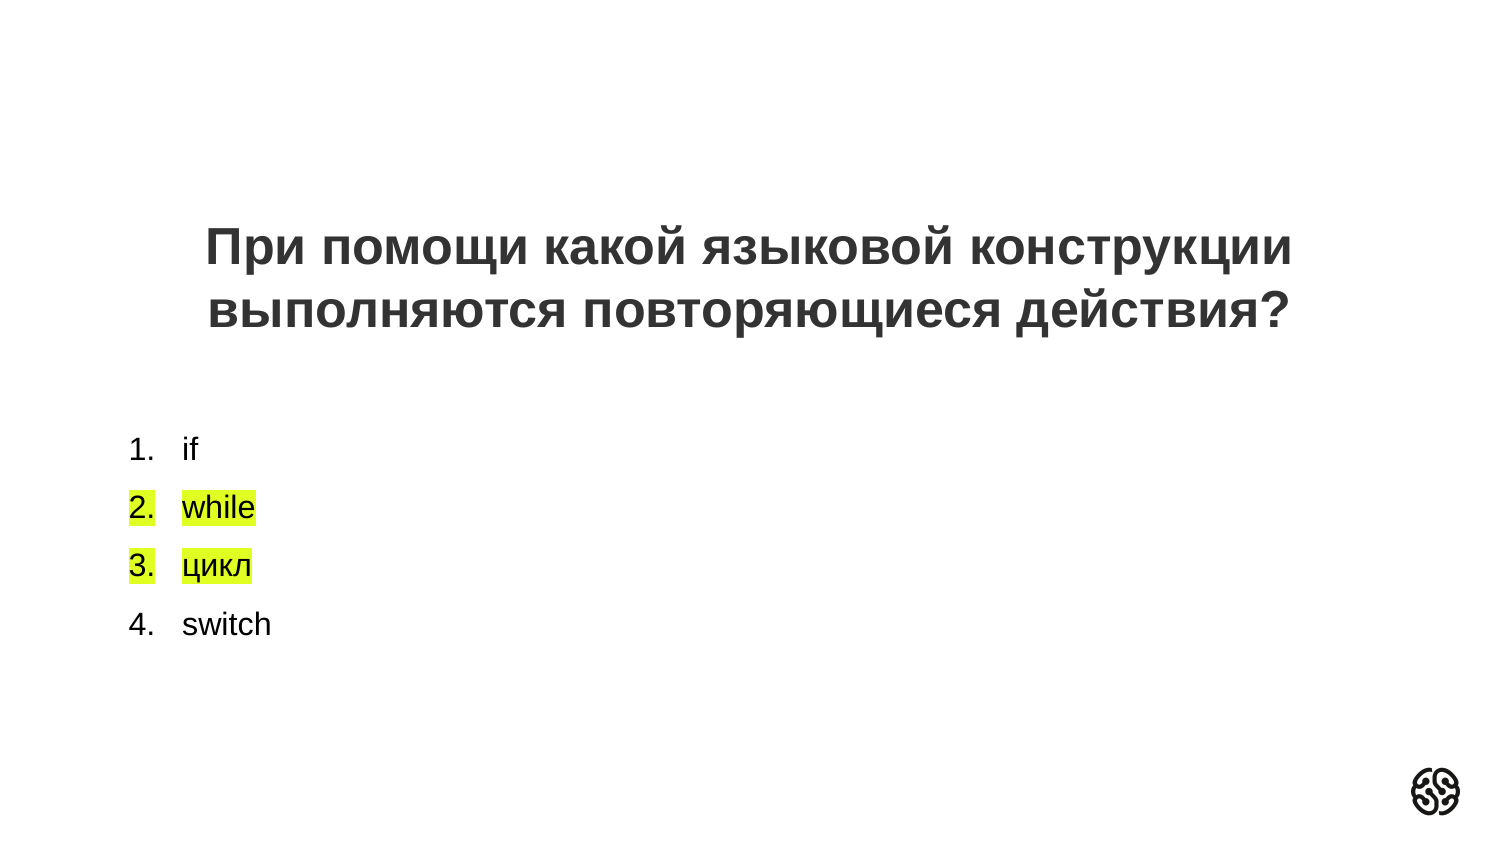

# При помощи какой языковой конструкции выполняются повторяющиеся действия?
if
while
цикл
switch